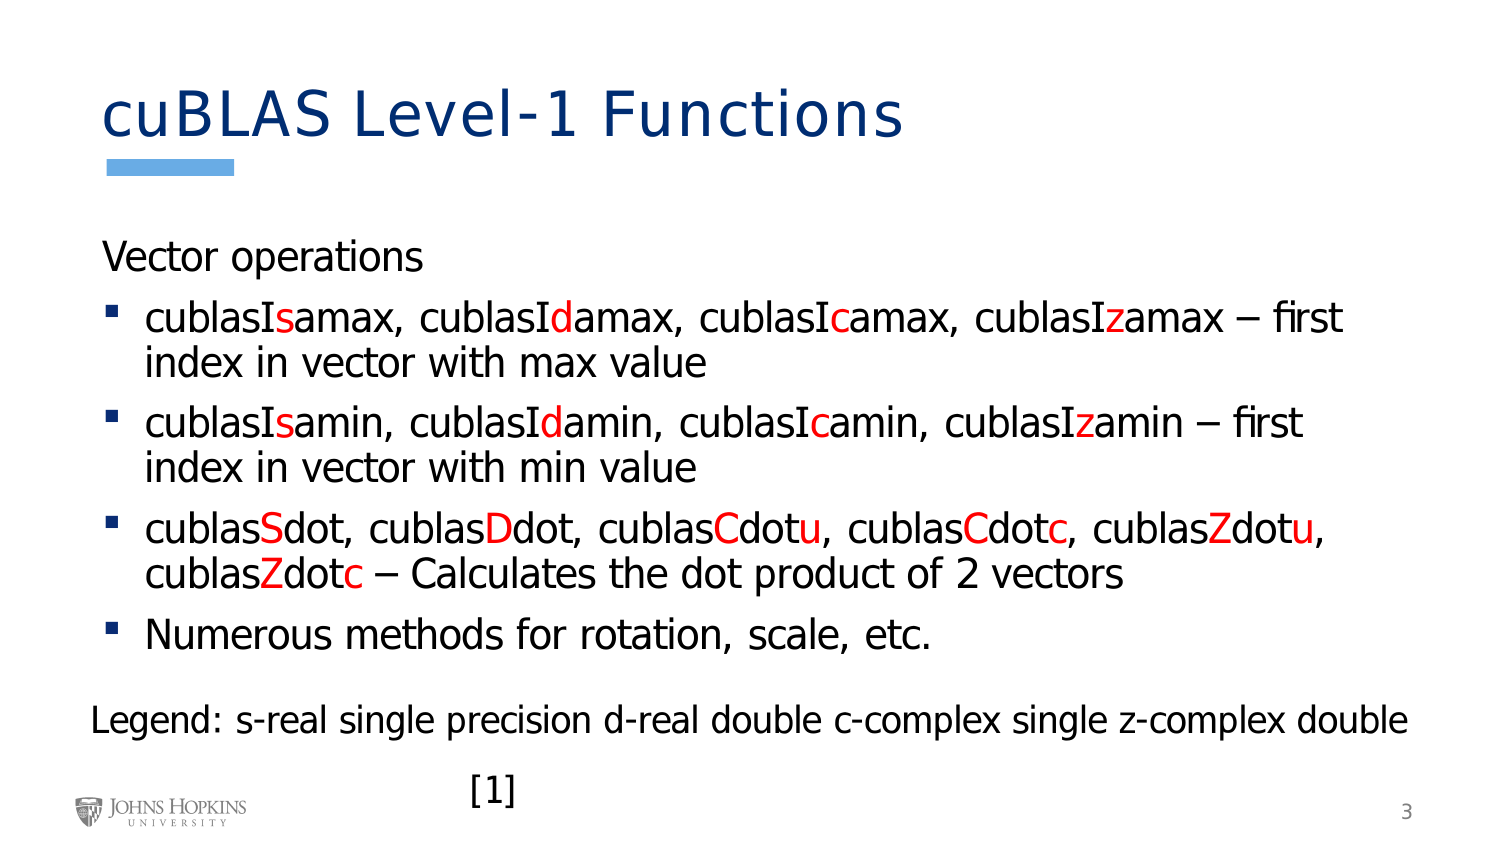

cuBLAS Level-1 Functions
Vector operations
cublasIsamax, cublasIdamax, cublasIcamax, cublasIzamax – first index in vector with max value
cublasIsamin, cublasIdamin, cublasIcamin, cublasIzamin – first index in vector with min value
cublasSdot, cublasDdot, cublasCdotu, cublasCdotc, cublasZdotu, cublasZdotc – Calculates the dot product of 2 vectors
Numerous methods for rotation, scale, etc.
Legend: s-real single precision d-real double c-complex single z-complex double
[1]